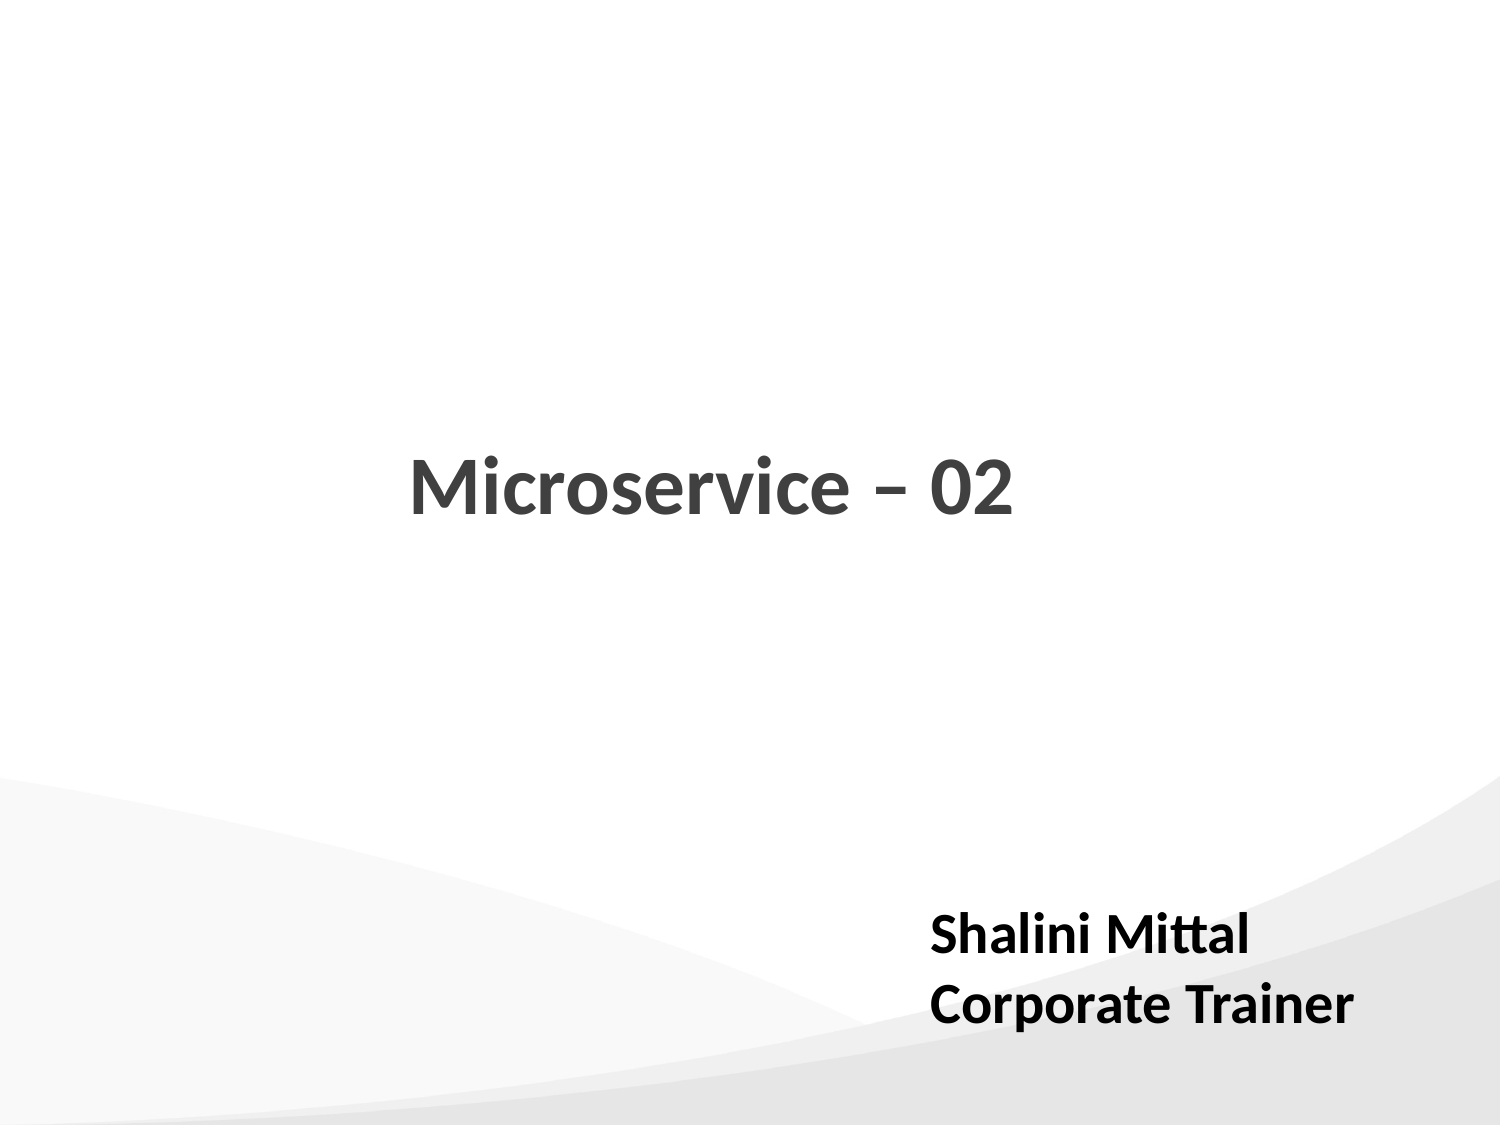

# Microservice – 02
Shalini Mittal
Corporate Trainer